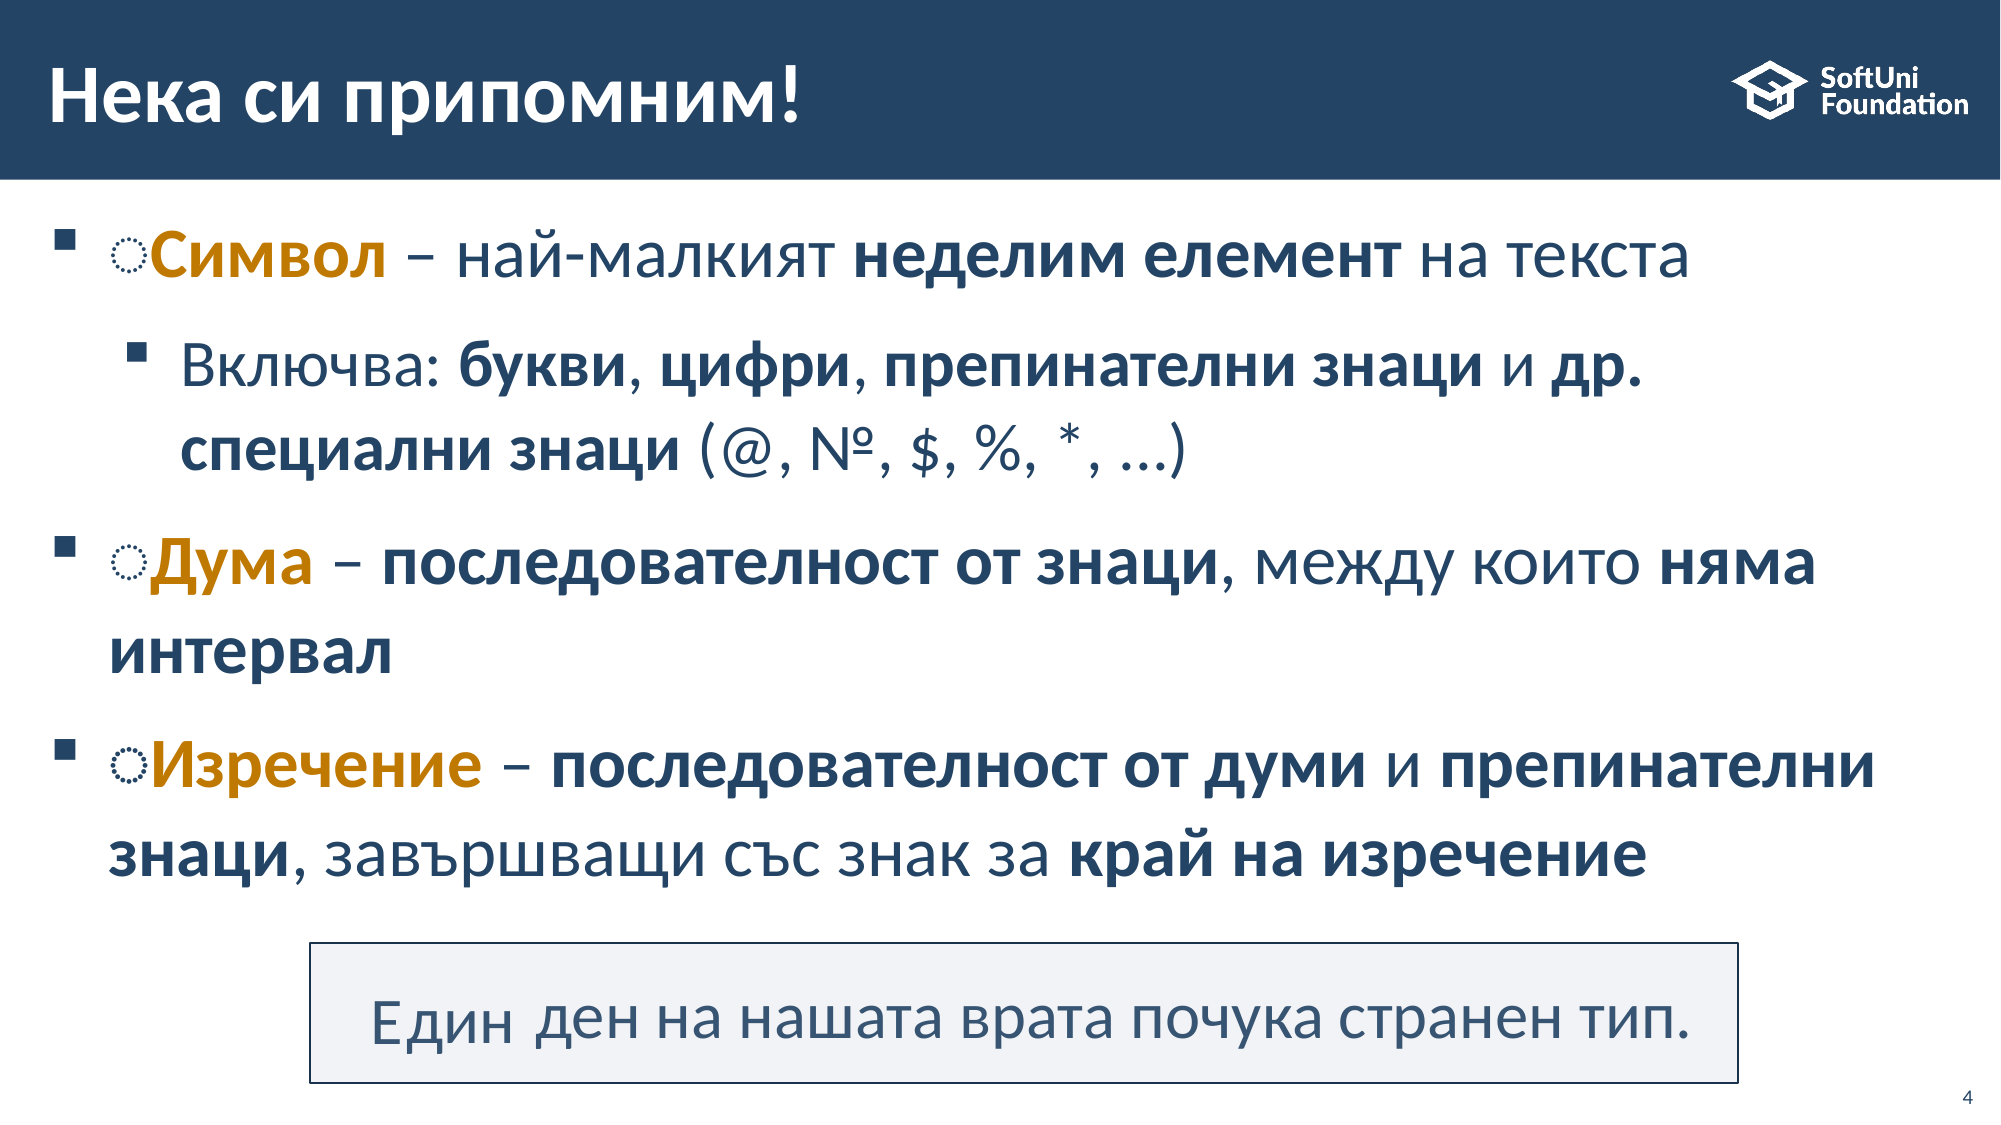

# Нека си припомним!
͏Символ – най-малкият неделим елемент на текста
Включва: букви, цифри, препинателни знаци и др. специални знаци (@, №, $, %, *, ...)
͏Дума – последователност от знаци, между които няма интервал
͏Изречение – последователност от думи и препинателни знаци, завършващи със знак за край на изречение

ден на нашата врата почука странен тип.
дин
Е
4